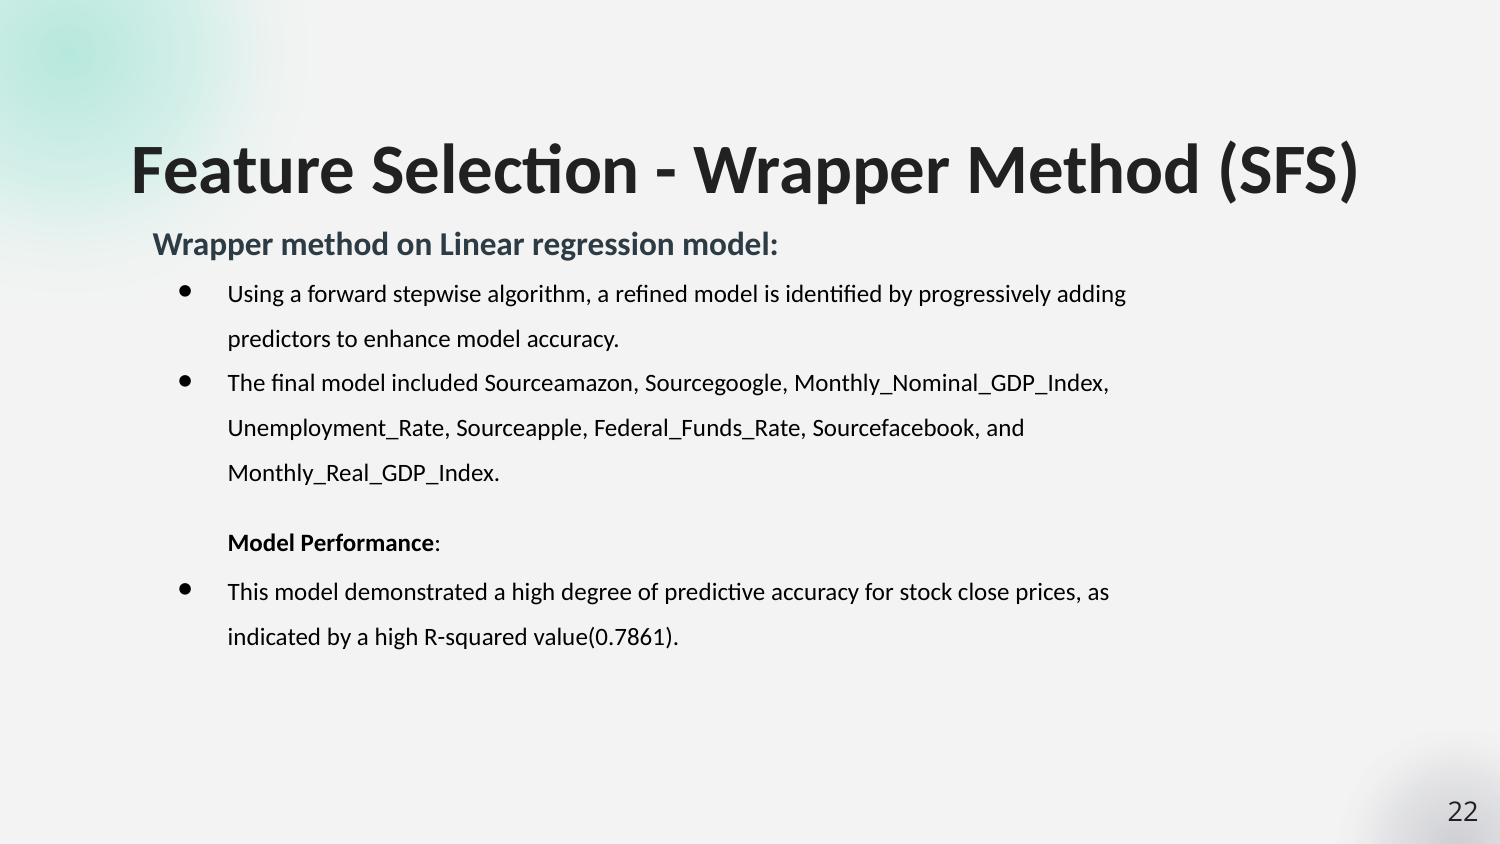

# Feature Selection - Wrapper Method (SFS)
Wrapper method on Linear regression model:
Using a forward stepwise algorithm, a refined model is identified by progressively adding predictors to enhance model accuracy.
The final model included Sourceamazon, Sourcegoogle, Monthly_Nominal_GDP_Index, Unemployment_Rate, Sourceapple, Federal_Funds_Rate, Sourcefacebook, and Monthly_Real_GDP_Index.
Model Performance:
This model demonstrated a high degree of predictive accuracy for stock close prices, as indicated by a high R-squared value(0.7861).

22